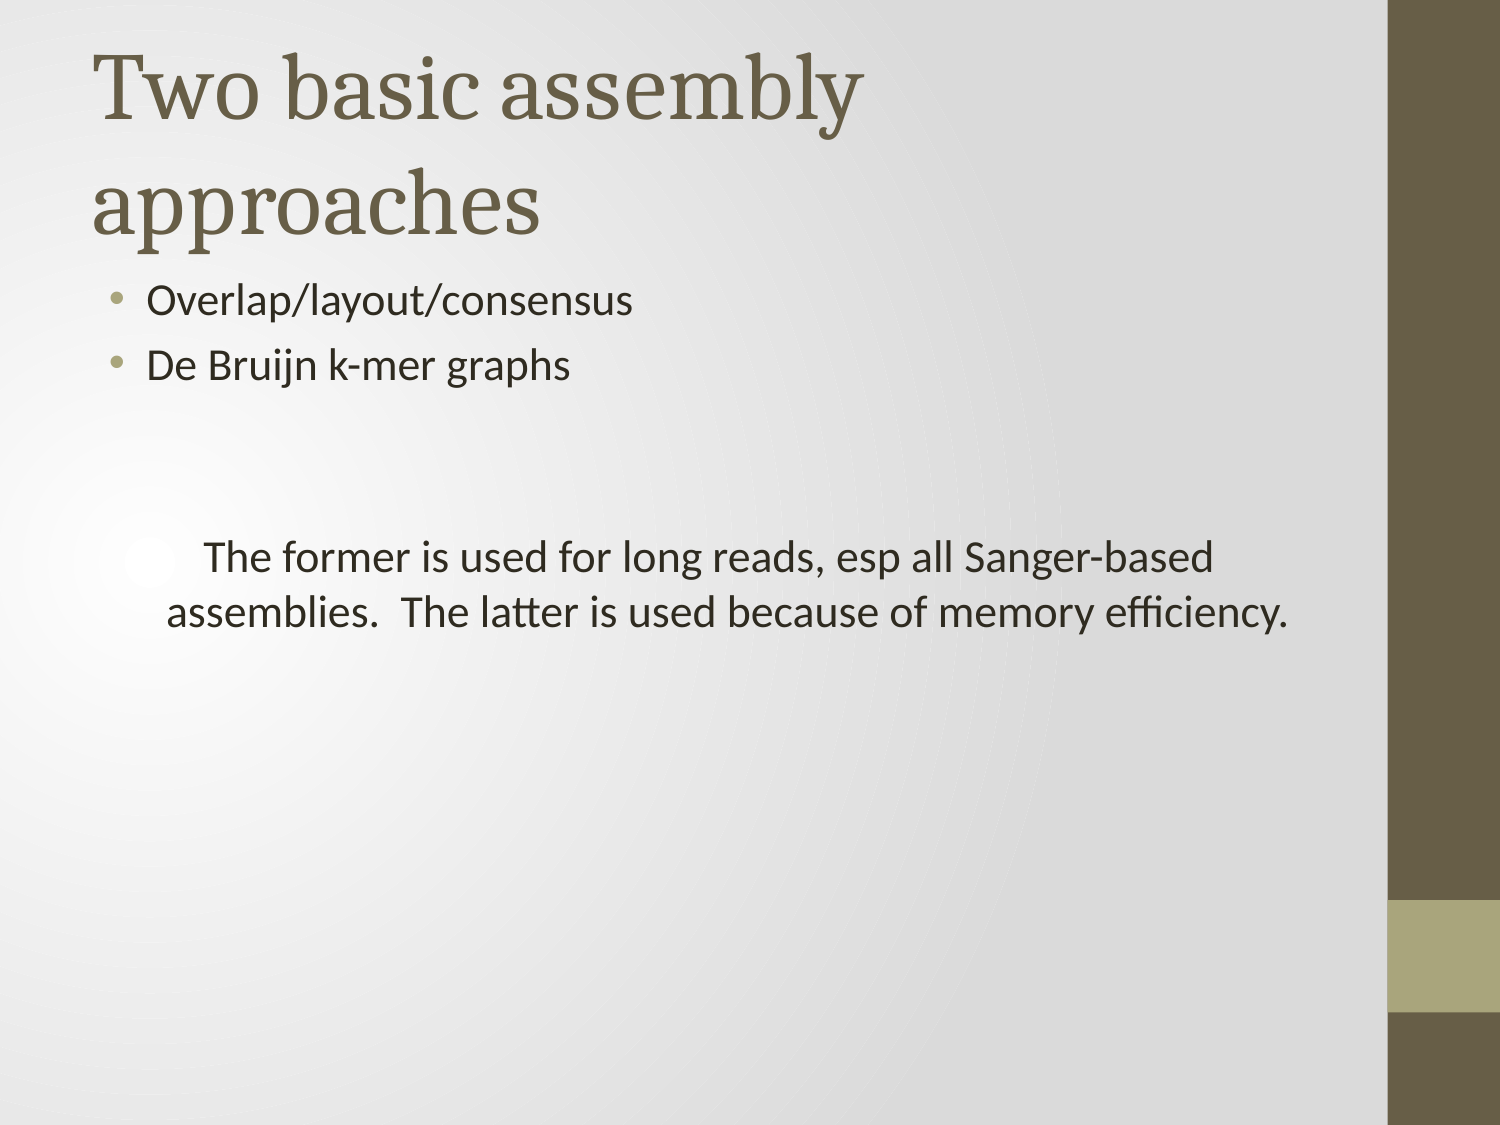

# Two basic assembly approaches
Overlap/layout/consensus
De Bruijn k-mer graphs

The former is used for long reads, esp all Sanger-based assemblies.  The latter is used because of memory efficiency.